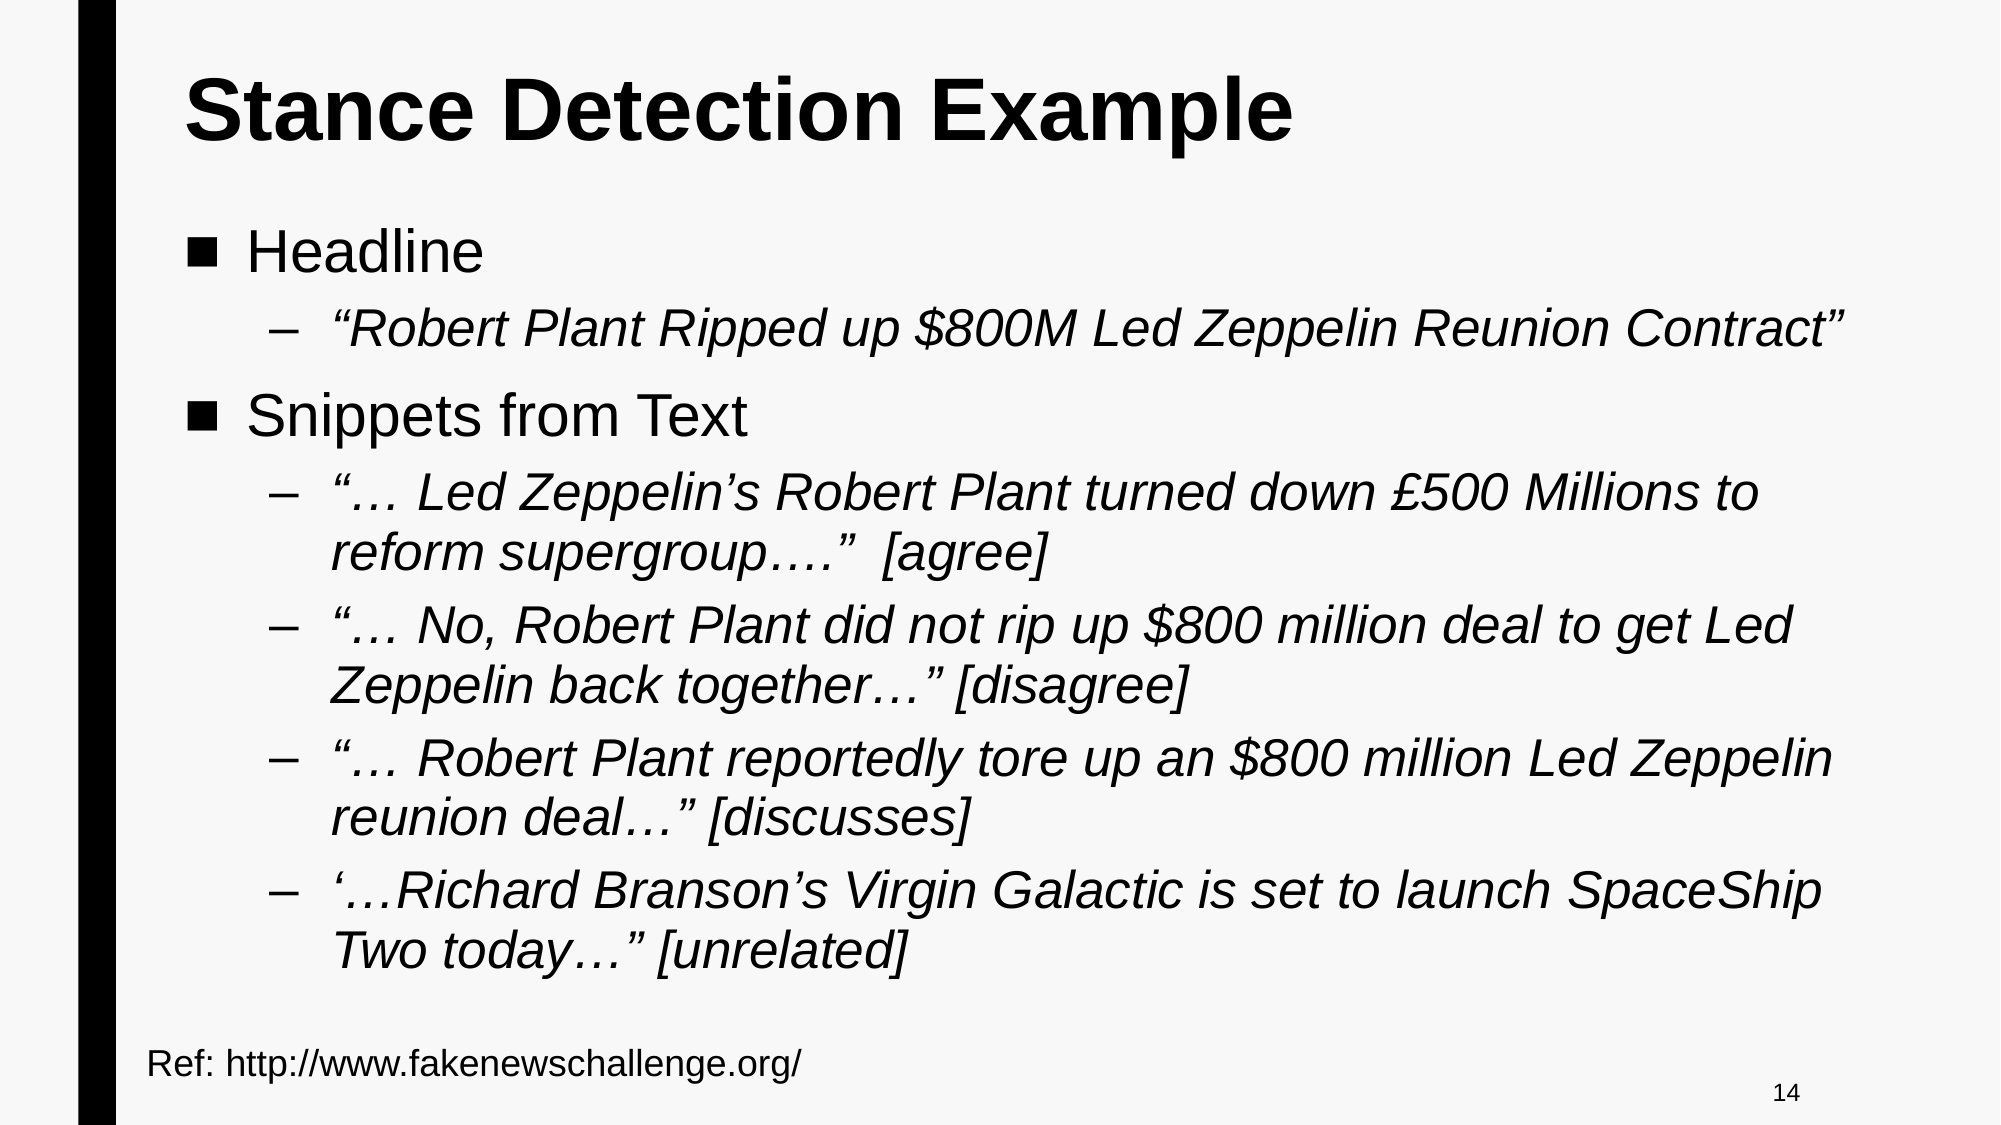

# Stance Detection Example
Headline
“Robert Plant Ripped up $800M Led Zeppelin Reunion Contract”
Snippets from Text
“… Led Zeppelin’s Robert Plant turned down £500 Millions to reform supergroup….”  [agree]
“… No, Robert Plant did not rip up $800 million deal to get Led Zeppelin back together…” [disagree]
“… Robert Plant reportedly tore up an $800 million Led Zeppelin reunion deal…” [discusses]
‘…Richard Branson’s Virgin Galactic is set to launch SpaceShip Two today…” [unrelated]
Ref: http://www.fakenewschallenge.org/
14